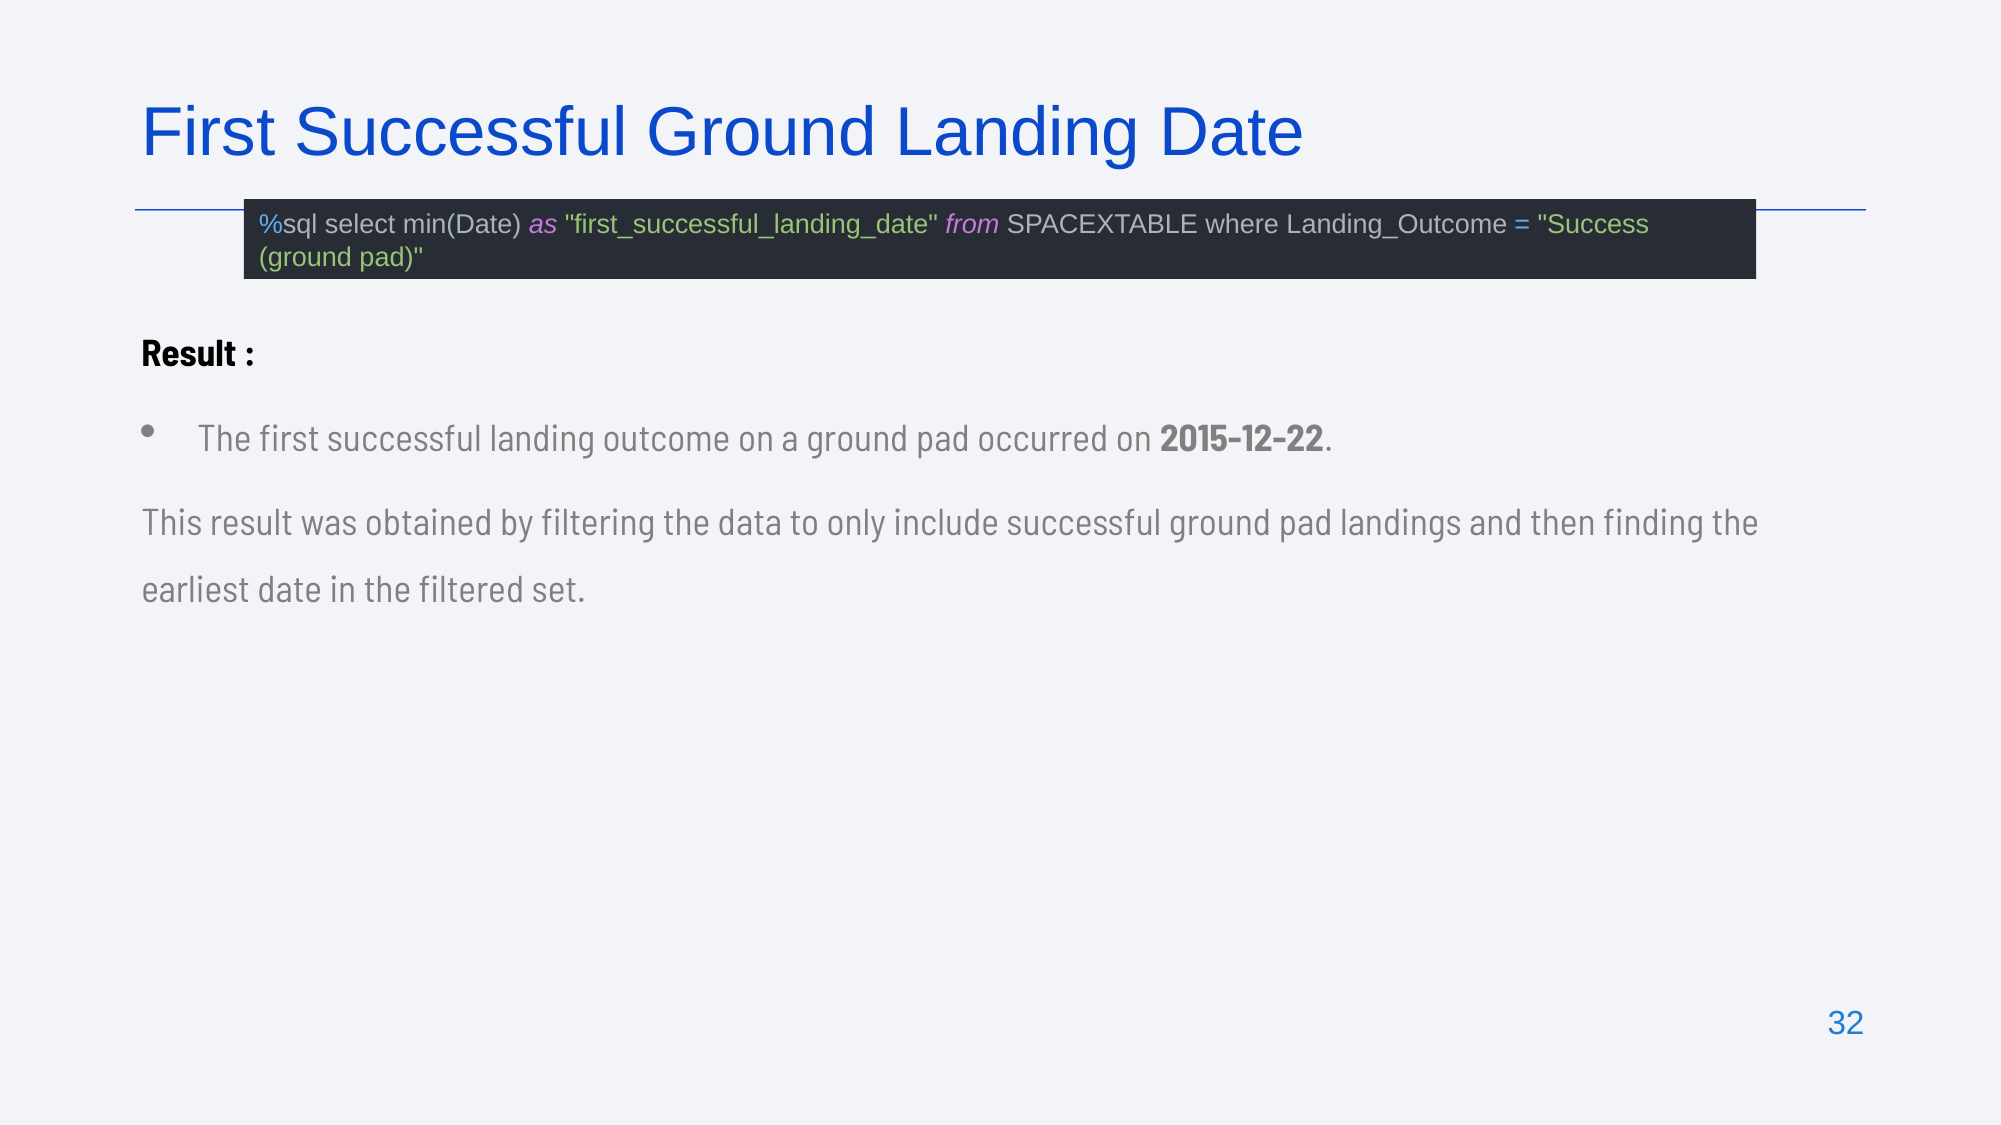

First Successful Ground Landing Date
%sql select min(Date) as "first_successful_landing_date" from SPACEXTABLE where Landing_Outcome = "Success (ground pad)"
Result :
The first successful landing outcome on a ground pad occurred on 2015-12-22.
This result was obtained by filtering the data to only include successful ground pad landings and then finding the earliest date in the filtered set.
32